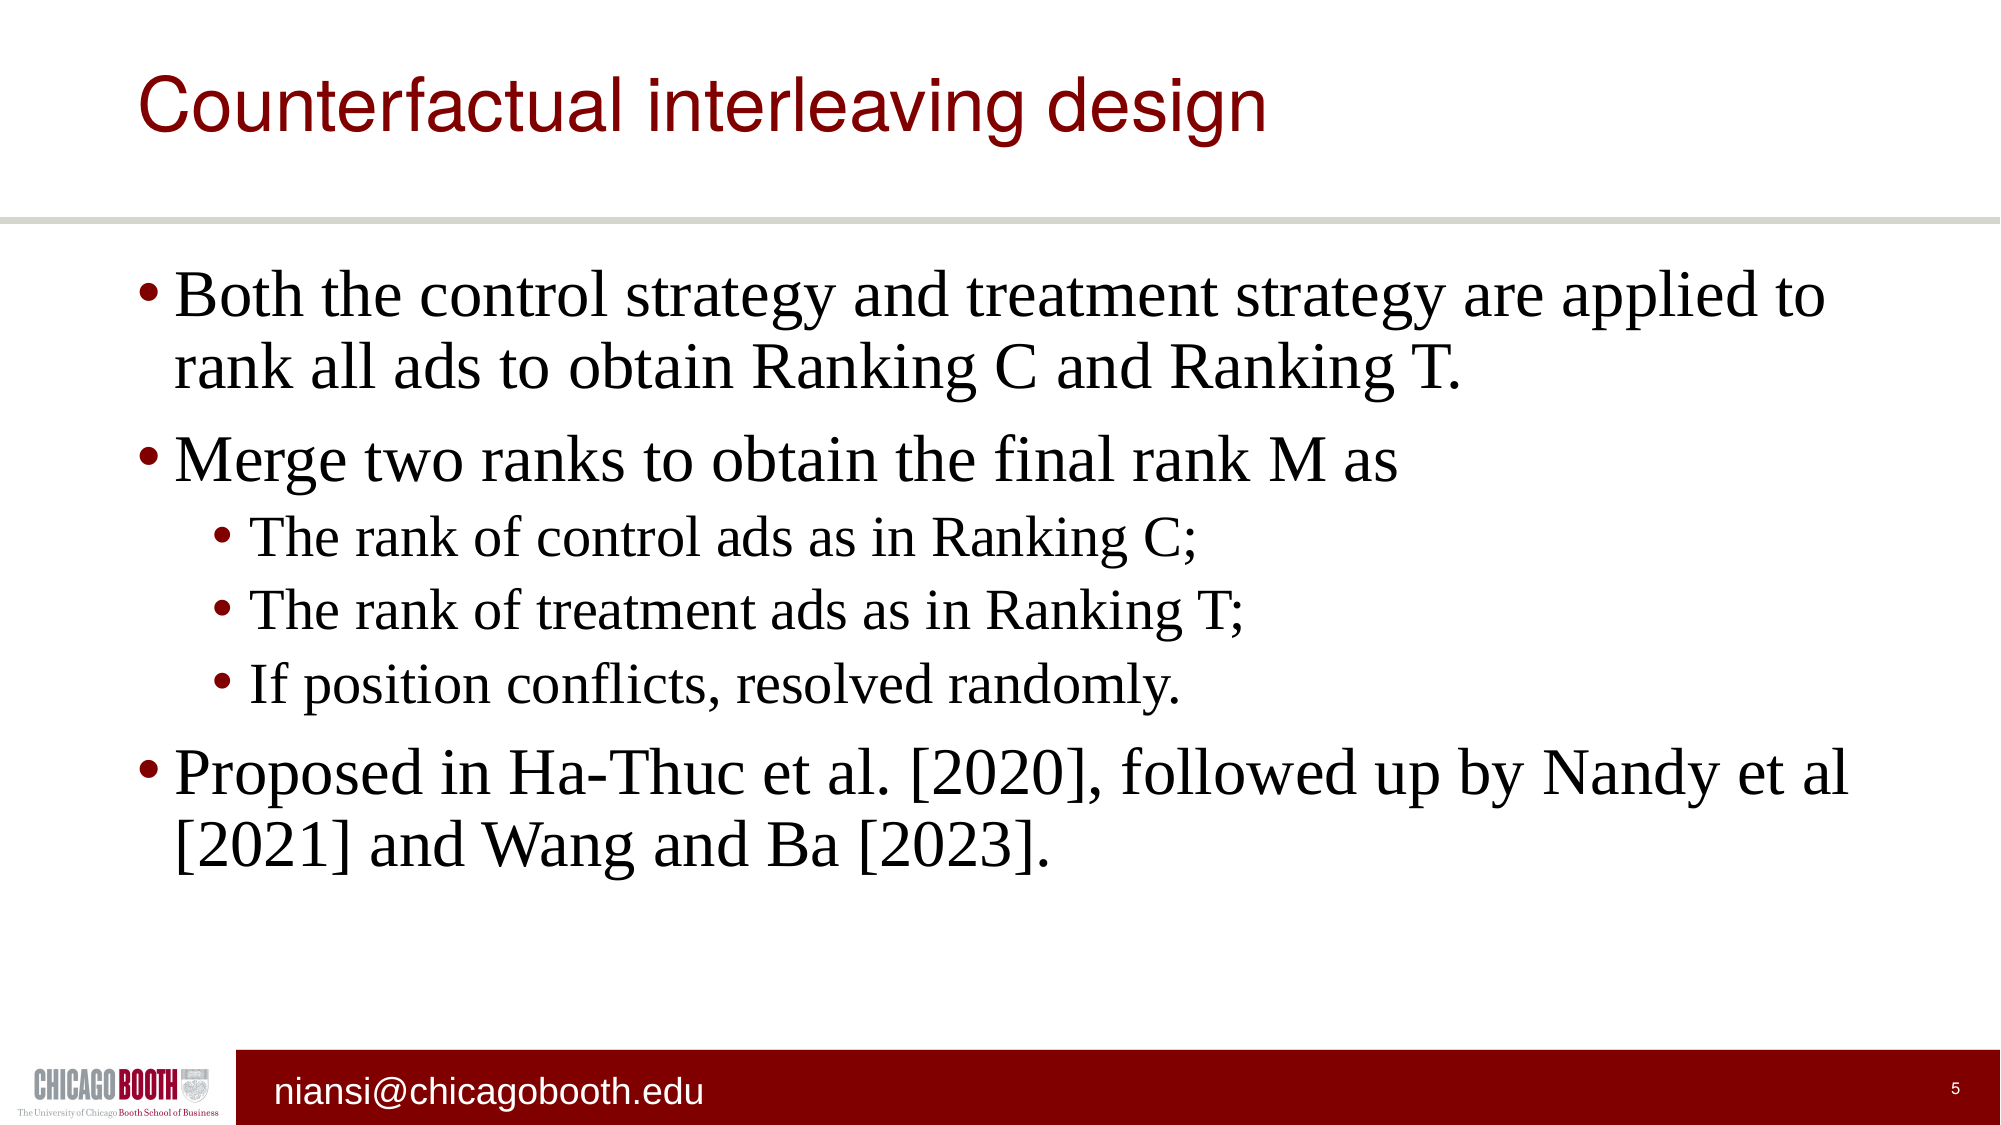

# Counterfactual interleaving design
Both the control strategy and treatment strategy are applied to rank all ads to obtain Ranking C and Ranking T.
Merge two ranks to obtain the final rank M as
The rank of control ads as in Ranking C;
The rank of treatment ads as in Ranking T;
If position conflicts, resolved randomly.
Proposed in Ha-Thuc et al. [2020], followed up by Nandy et al [2021] and Wang and Ba [2023].

5